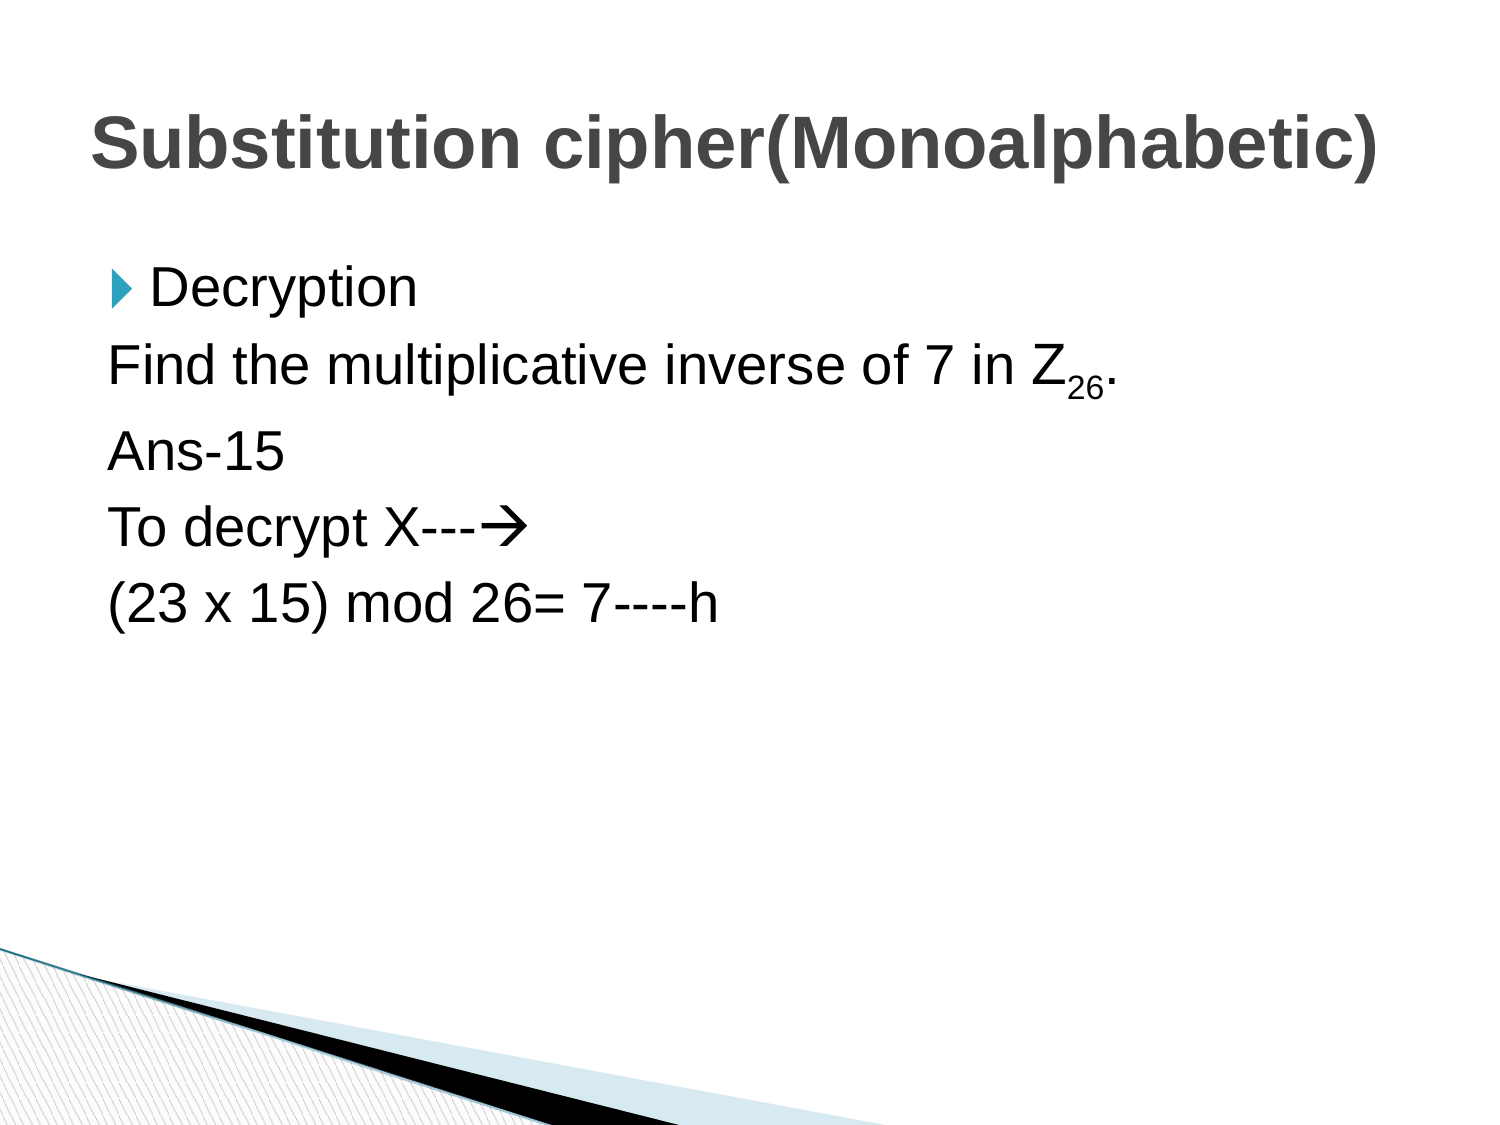

Substitution cipher(Monoalphabetic)
Decryption
Find the multiplicative inverse of 7 in Z26.
Ans-15
To decrypt X---🡪
(23 x 15) mod 26= 7----h